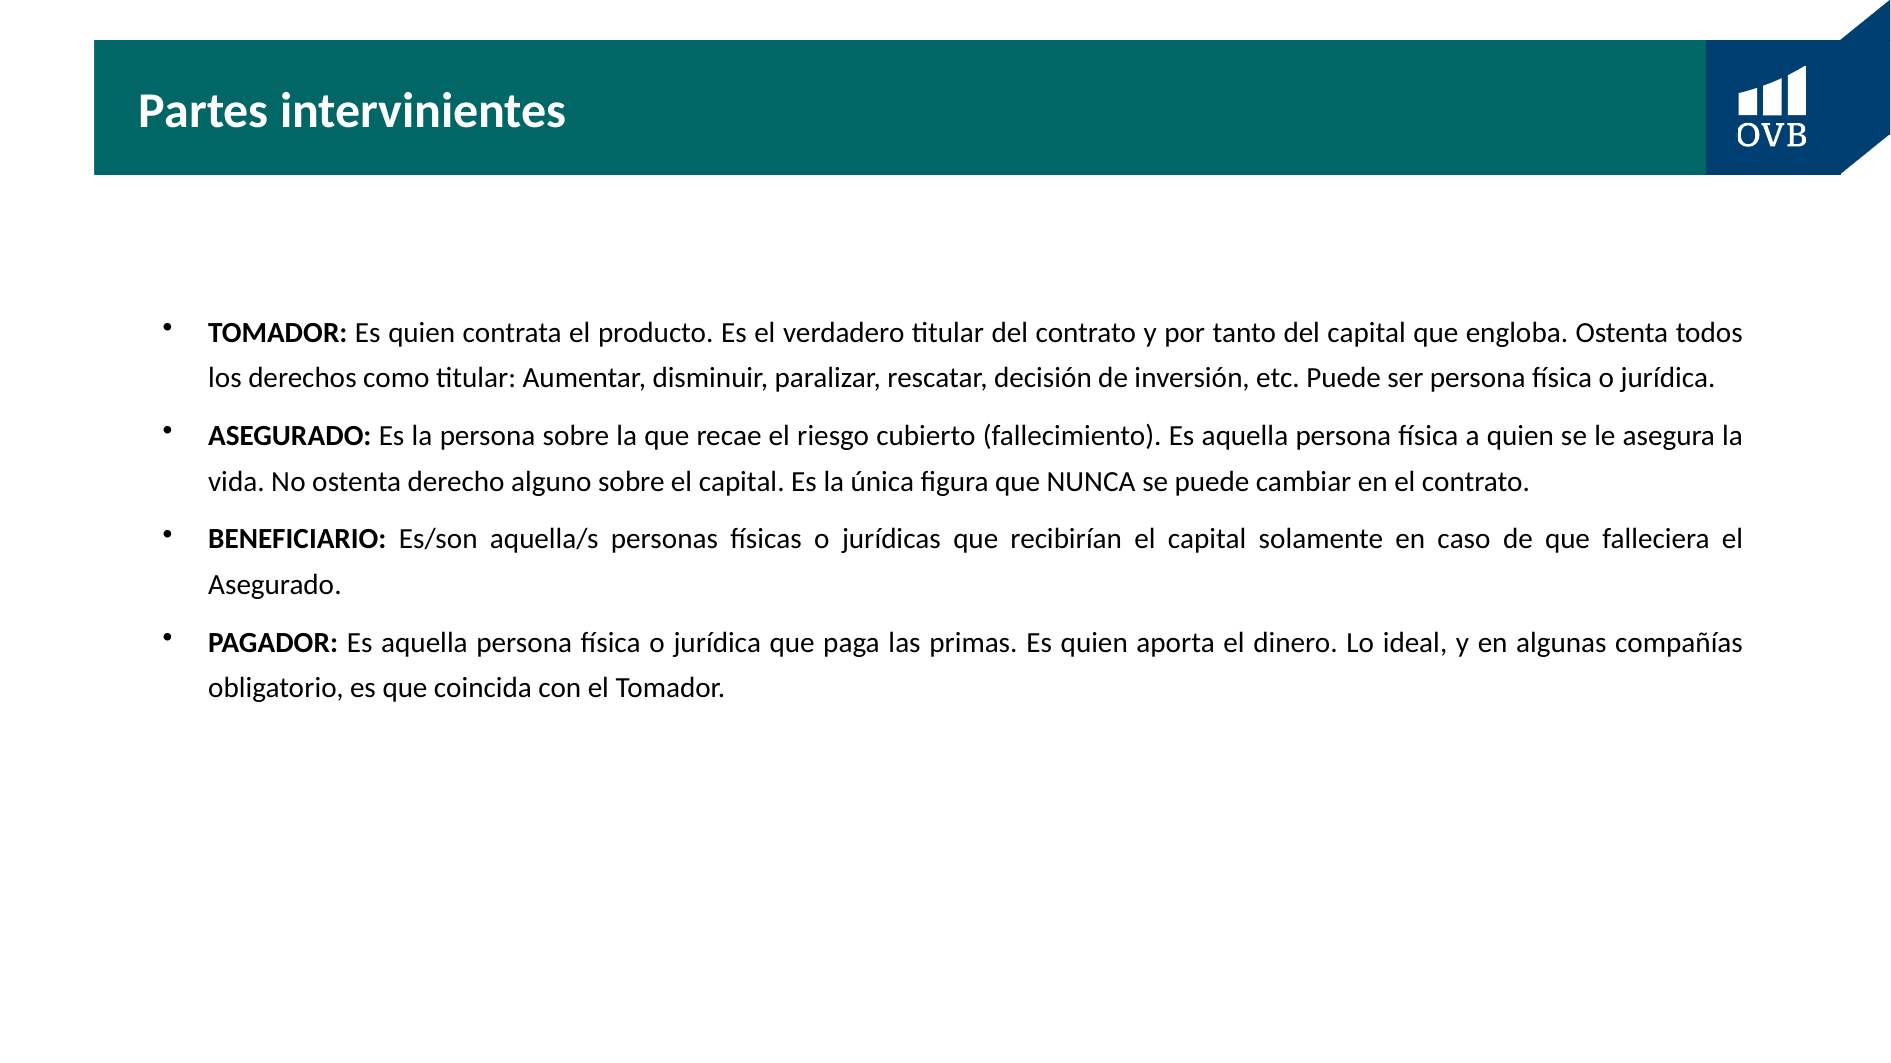

# Partes intervinientes
TOMADOR: Es quien contrata el producto. Es el verdadero titular del contrato y por tanto del capital que engloba. Ostenta todos los derechos como titular: Aumentar, disminuir, paralizar, rescatar, decisión de inversión, etc. Puede ser persona física o jurídica.
ASEGURADO: Es la persona sobre la que recae el riesgo cubierto (fallecimiento). Es aquella persona física a quien se le asegura la vida. No ostenta derecho alguno sobre el capital. Es la única figura que NUNCA se puede cambiar en el contrato.
BENEFICIARIO: Es/son aquella/s personas físicas o jurídicas que recibirían el capital solamente en caso de que falleciera el Asegurado.
PAGADOR: Es aquella persona física o jurídica que paga las primas. Es quien aporta el dinero. Lo ideal, y en algunas compañías obligatorio, es que coincida con el Tomador.